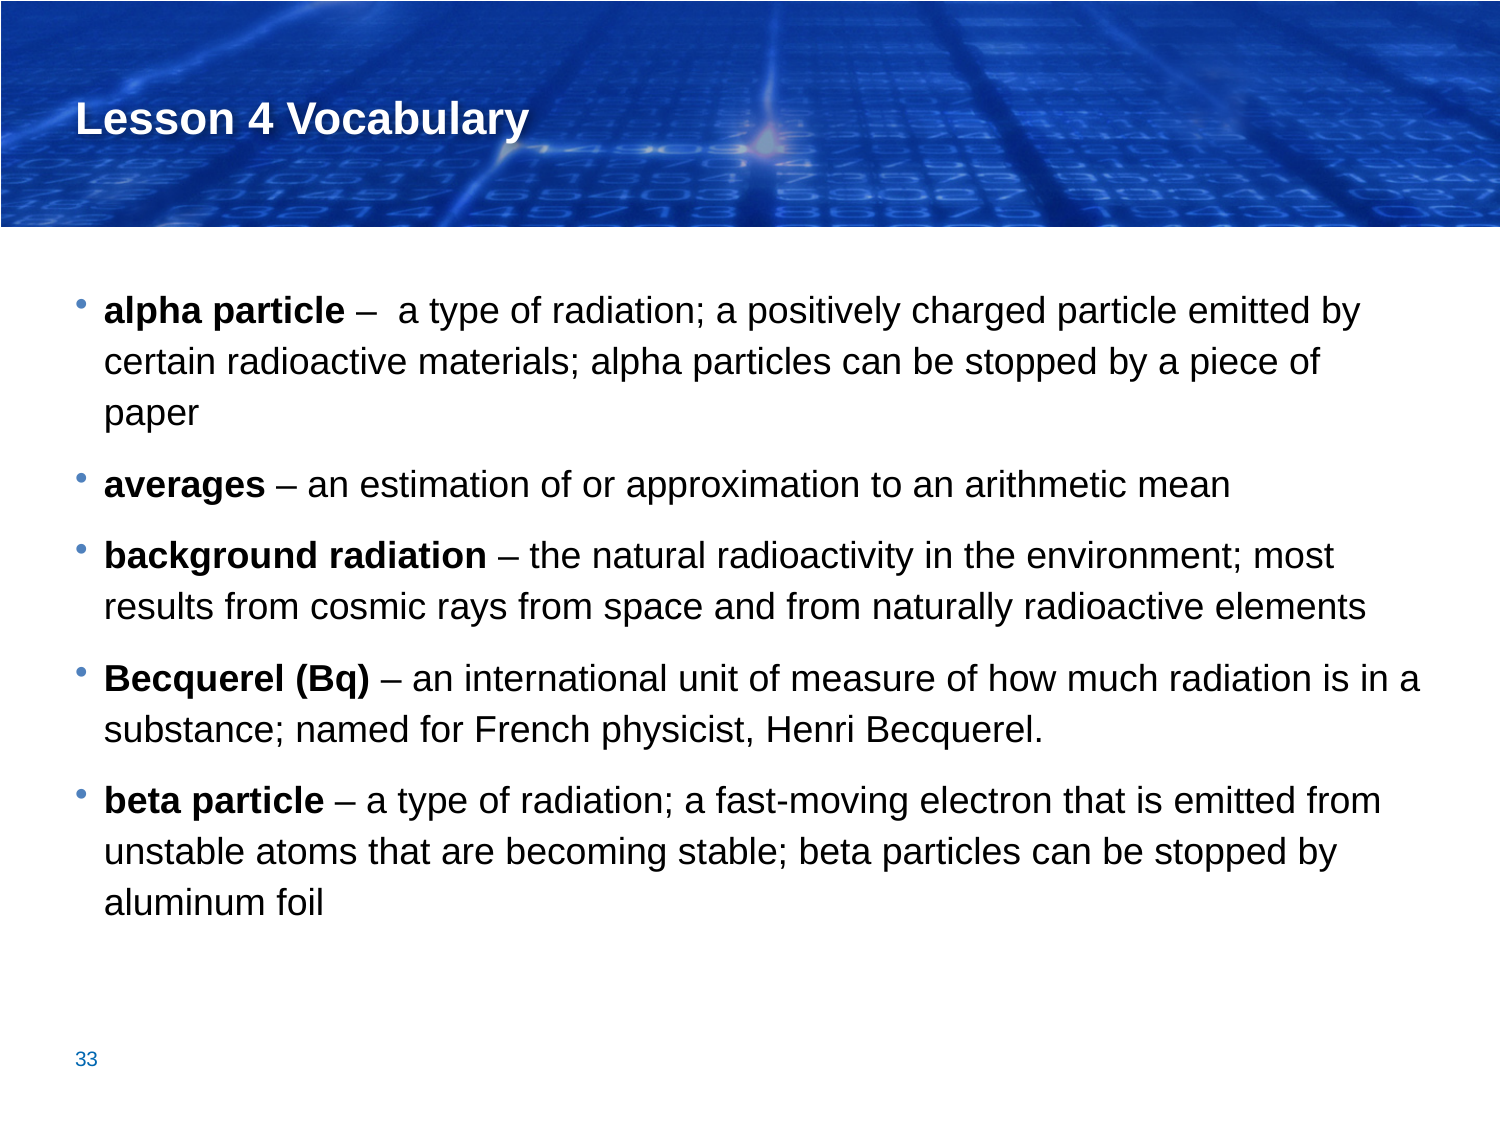

# Lesson 4 Vocabulary
alpha particle –  a type of radiation; a positively charged particle emitted by certain radioactive materials; alpha particles can be stopped by a piece of paper
averages – an estimation of or approximation to an arithmetic mean
background radiation – the natural radioactivity in the environment; most results from cosmic rays from space and from naturally radioactive elements
Becquerel (Bq) – an international unit of measure of how much radiation is in a substance; named for French physicist, Henri Becquerel.
beta particle – a type of radiation; a fast-moving electron that is emitted from unstable atoms that are becoming stable; beta particles can be stopped by aluminum foil

33